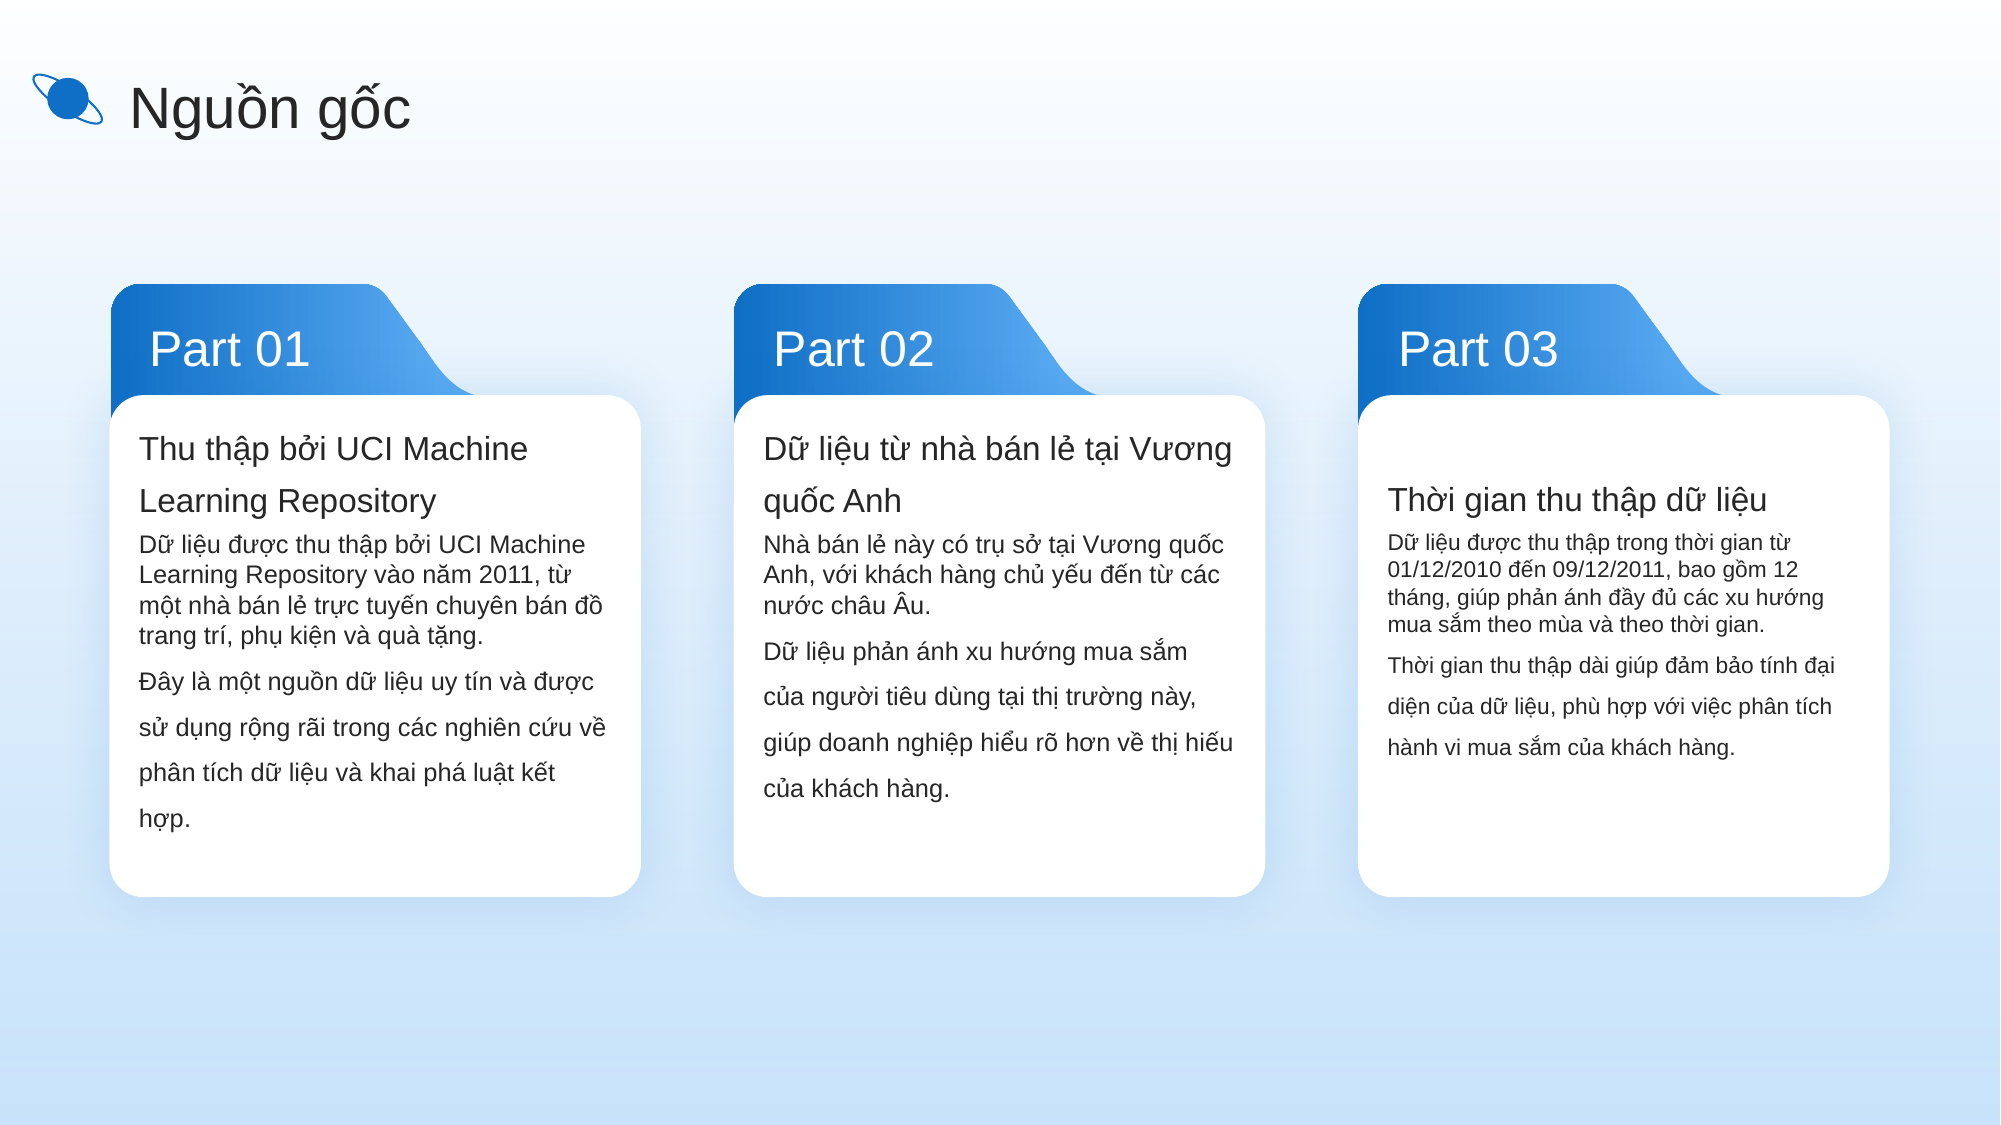

Nguồn gốc

Part 01
Part 02
Part 03

Thu thập bởi UCI Machine Learning Repository
Dữ liệu từ nhà bán lẻ tại Vương quốc Anh
Thời gian thu thập dữ liệu
Dữ liệu được thu thập bởi UCI Machine Learning Repository vào năm 2011, từ một nhà bán lẻ trực tuyến chuyên bán đồ trang trí, phụ kiện và quà tặng.
Đây là một nguồn dữ liệu uy tín và được sử dụng rộng rãi trong các nghiên cứu về phân tích dữ liệu và khai phá luật kết hợp.
Nhà bán lẻ này có trụ sở tại Vương quốc Anh, với khách hàng chủ yếu đến từ các nước châu Âu.
Dữ liệu phản ánh xu hướng mua sắm của người tiêu dùng tại thị trường này, giúp doanh nghiệp hiểu rõ hơn về thị hiếu của khách hàng.
Dữ liệu được thu thập trong thời gian từ 01/12/2010 đến 09/12/2011, bao gồm 12 tháng, giúp phản ánh đầy đủ các xu hướng mua sắm theo mùa và theo thời gian.
Thời gian thu thập dài giúp đảm bảo tính đại diện của dữ liệu, phù hợp với việc phân tích hành vi mua sắm của khách hàng.